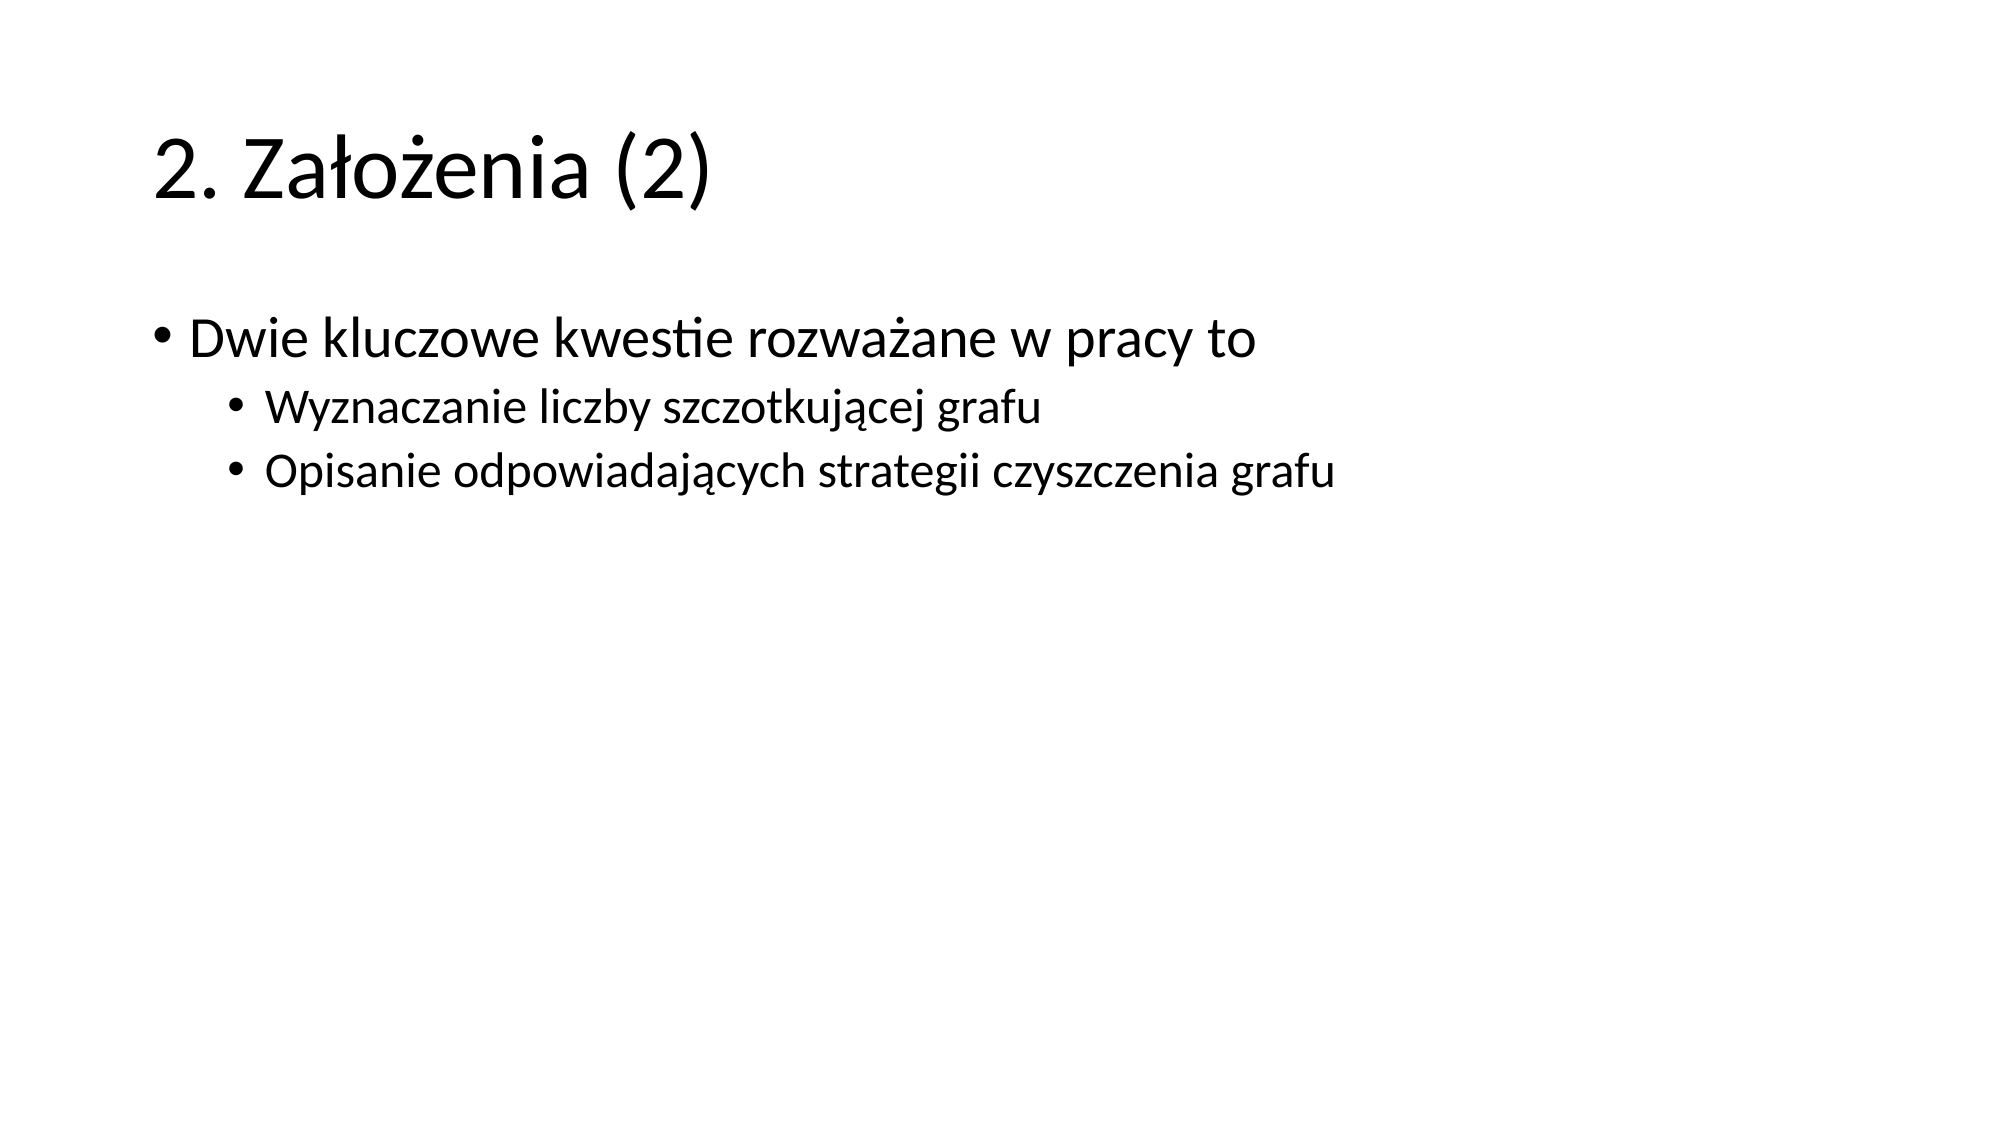

# 2. Założenia (2)
Dwie kluczowe kwestie rozważane w pracy to
Wyznaczanie liczby szczotkującej grafu
Opisanie odpowiadających strategii czyszczenia grafu